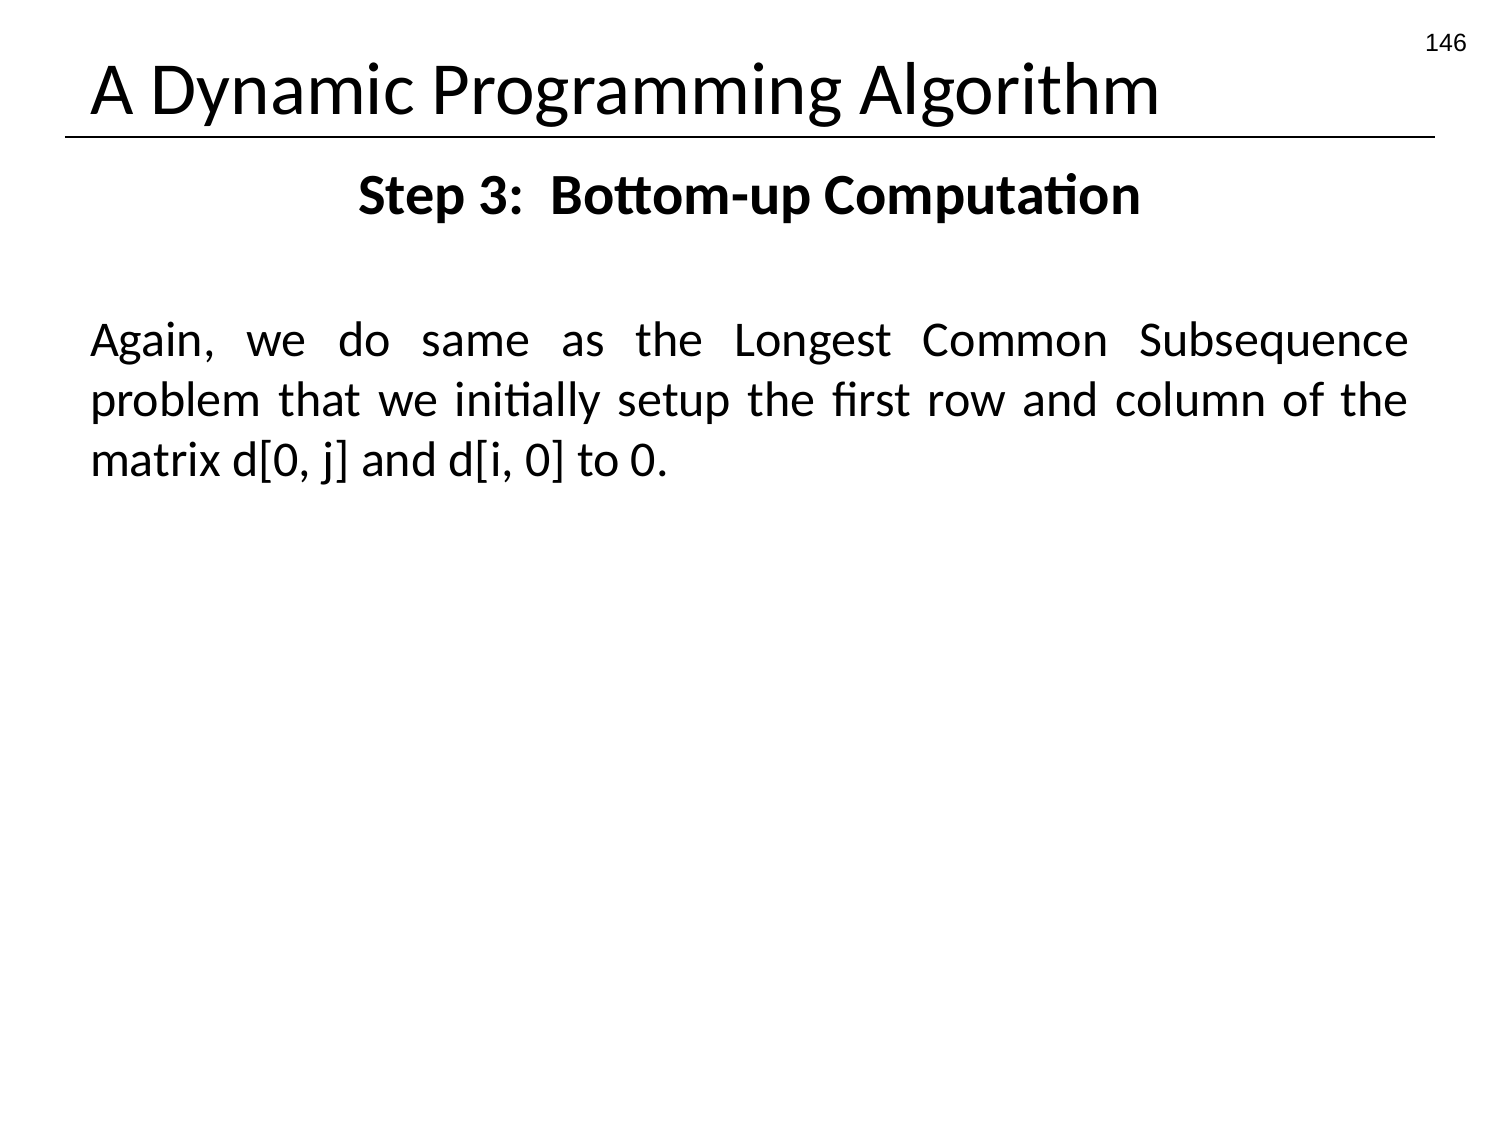

146
# A Dynamic Programming Algorithm
Step 3:  Bottom-up Computation

Again, we do same as the Longest Common Subsequence problem that we initially setup the first row and column of the matrix d[0, j] and d[i, 0] to 0.